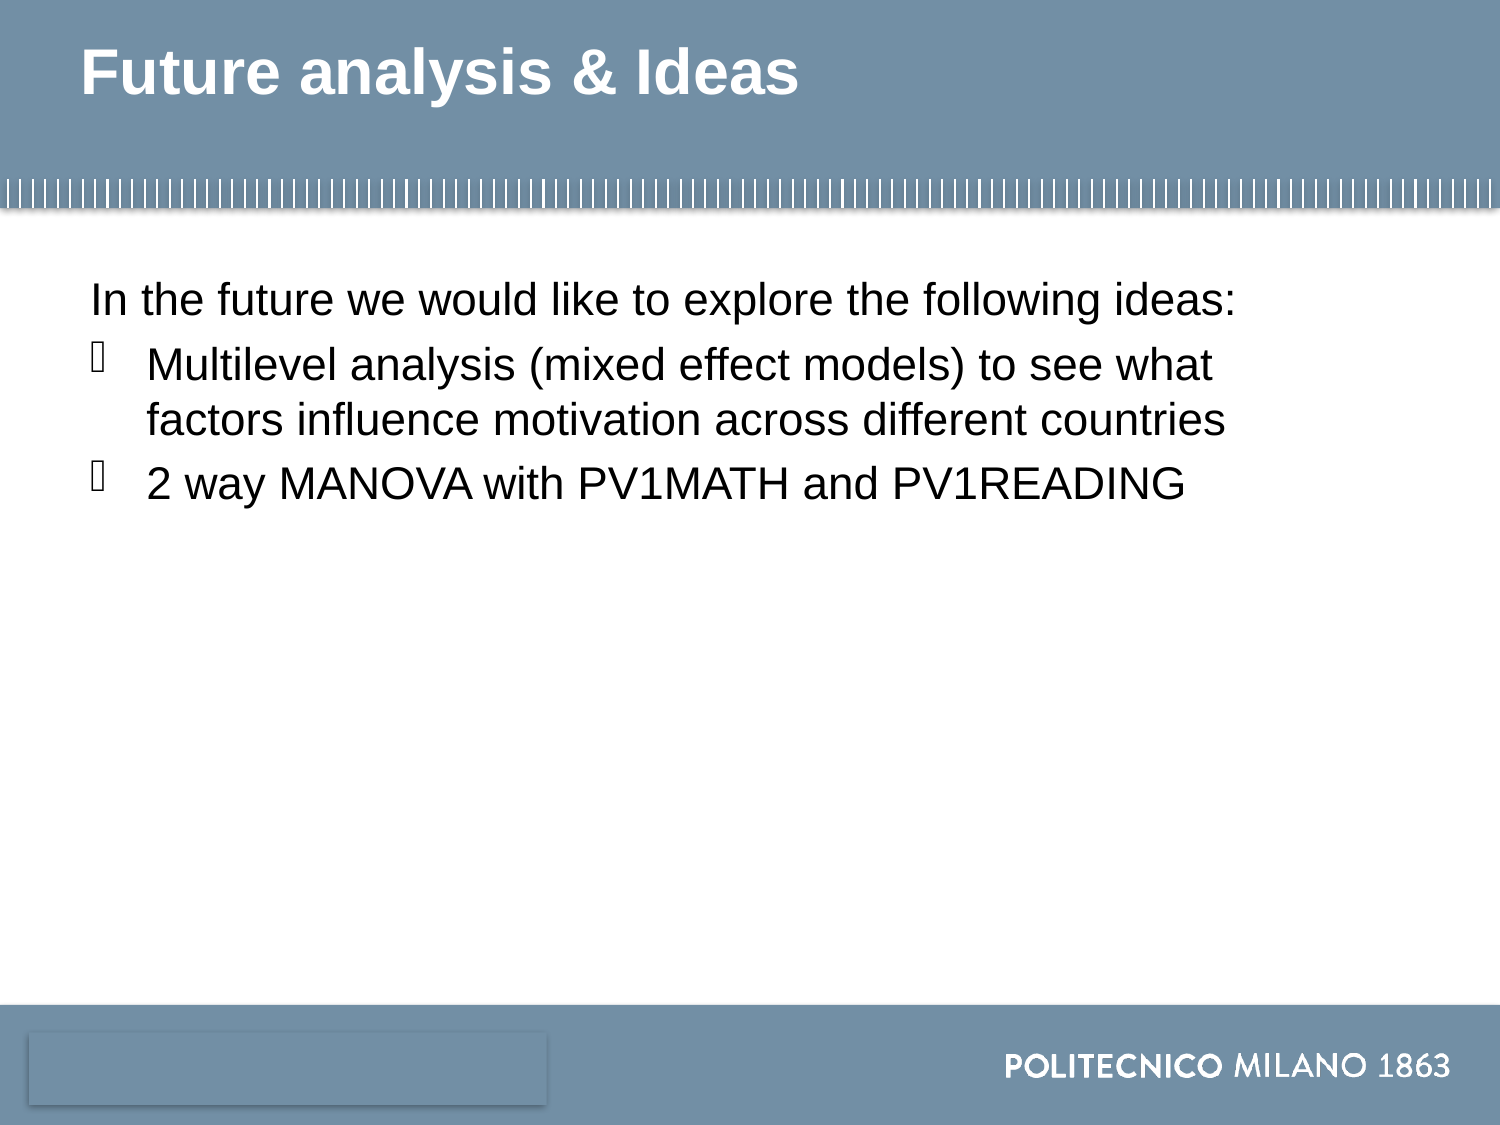

# Future analysis & Ideas
In the future we would like to explore the following ideas:
Multilevel analysis (mixed effect models) to see what factors influence motivation across different countries
2 way MANOVA with PV1MATH and PV1READING